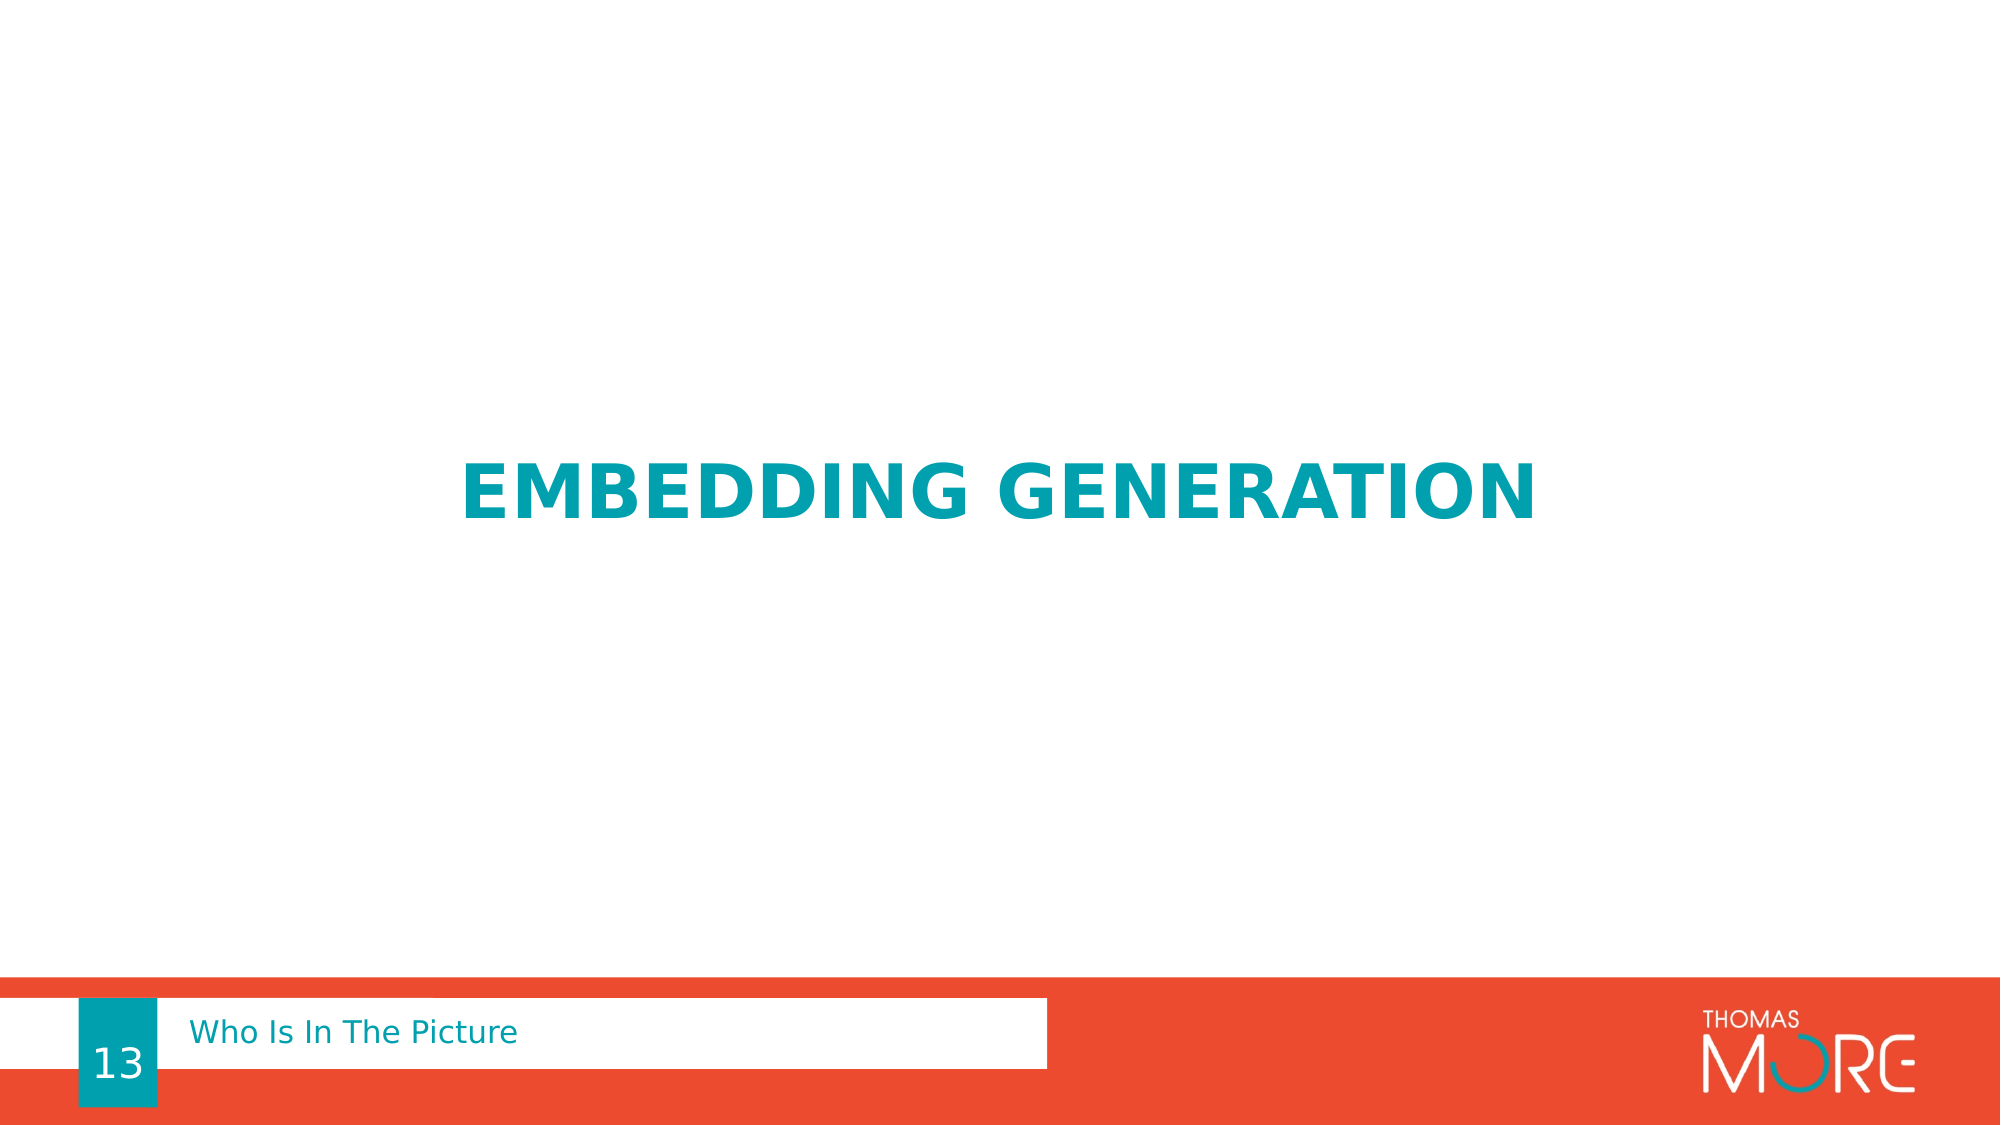

Embedding Generation
13
Who Is In The Picture